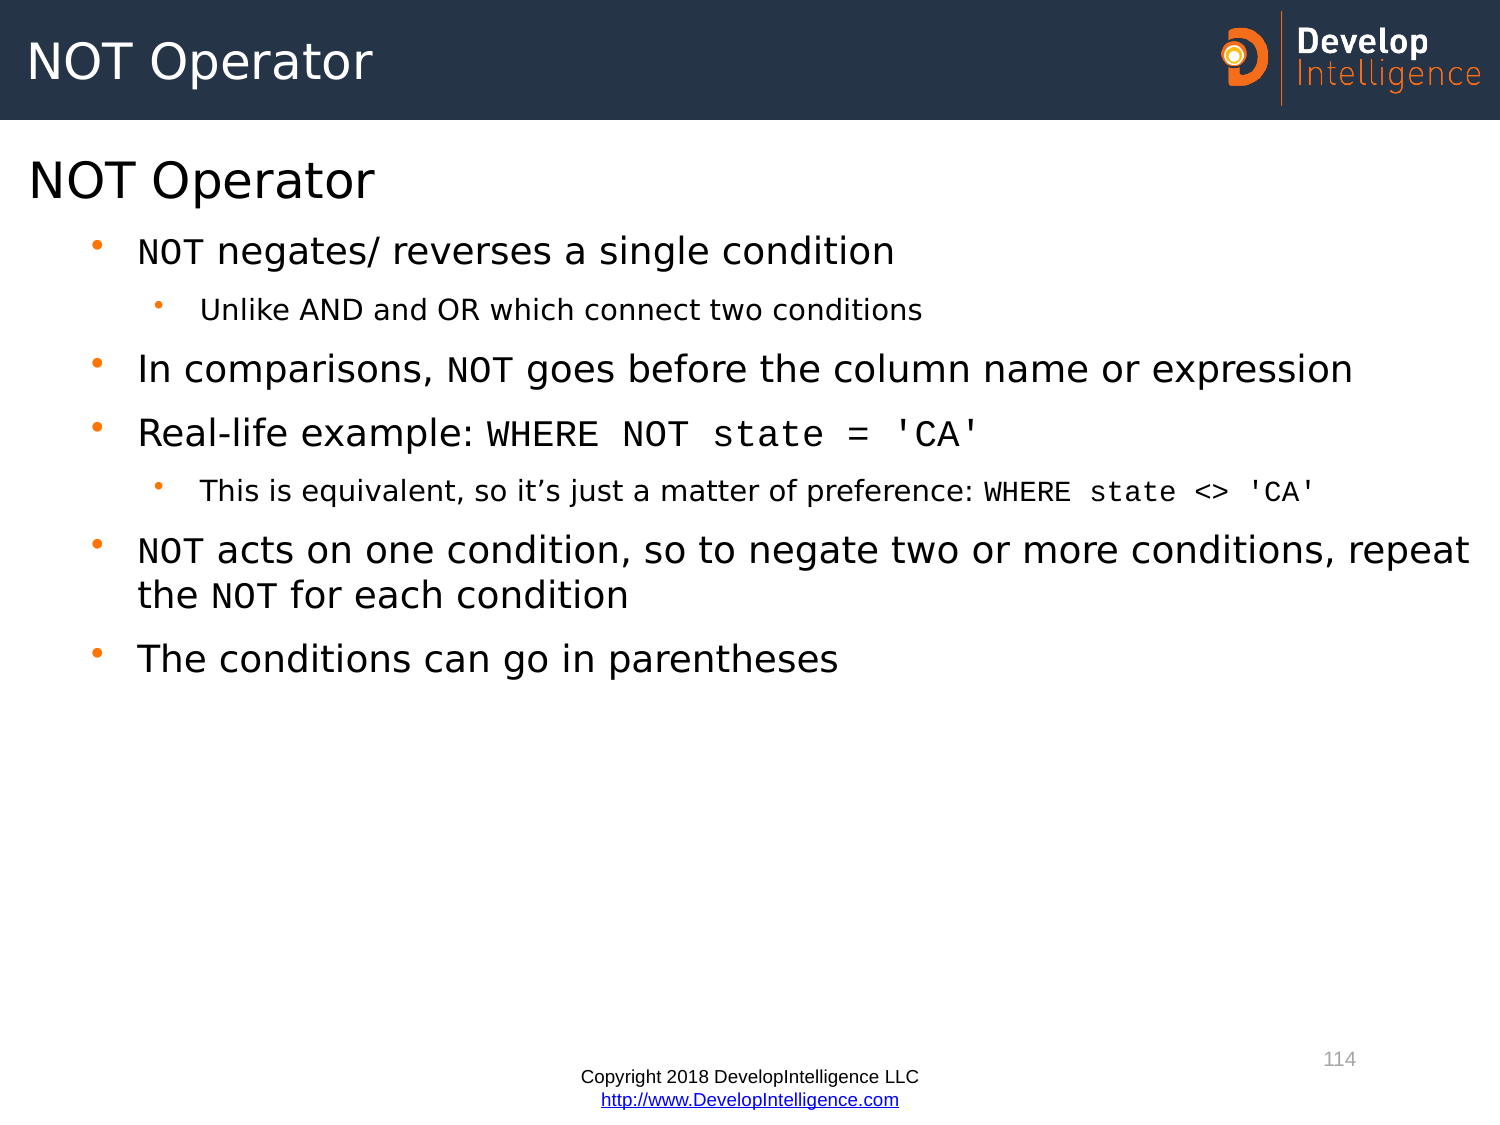

# NOT Operator
NOT Operator
NOT negates/ reverses a single condition
Unlike AND and OR which connect two conditions
In comparisons, NOT goes before the column name or expression
Real-life example: WHERE NOT state = 'CA'
This is equivalent, so it’s just a matter of preference: WHERE state <> 'CA'
NOT acts on one condition, so to negate two or more conditions, repeat the NOT for each condition
The conditions can go in parentheses

114